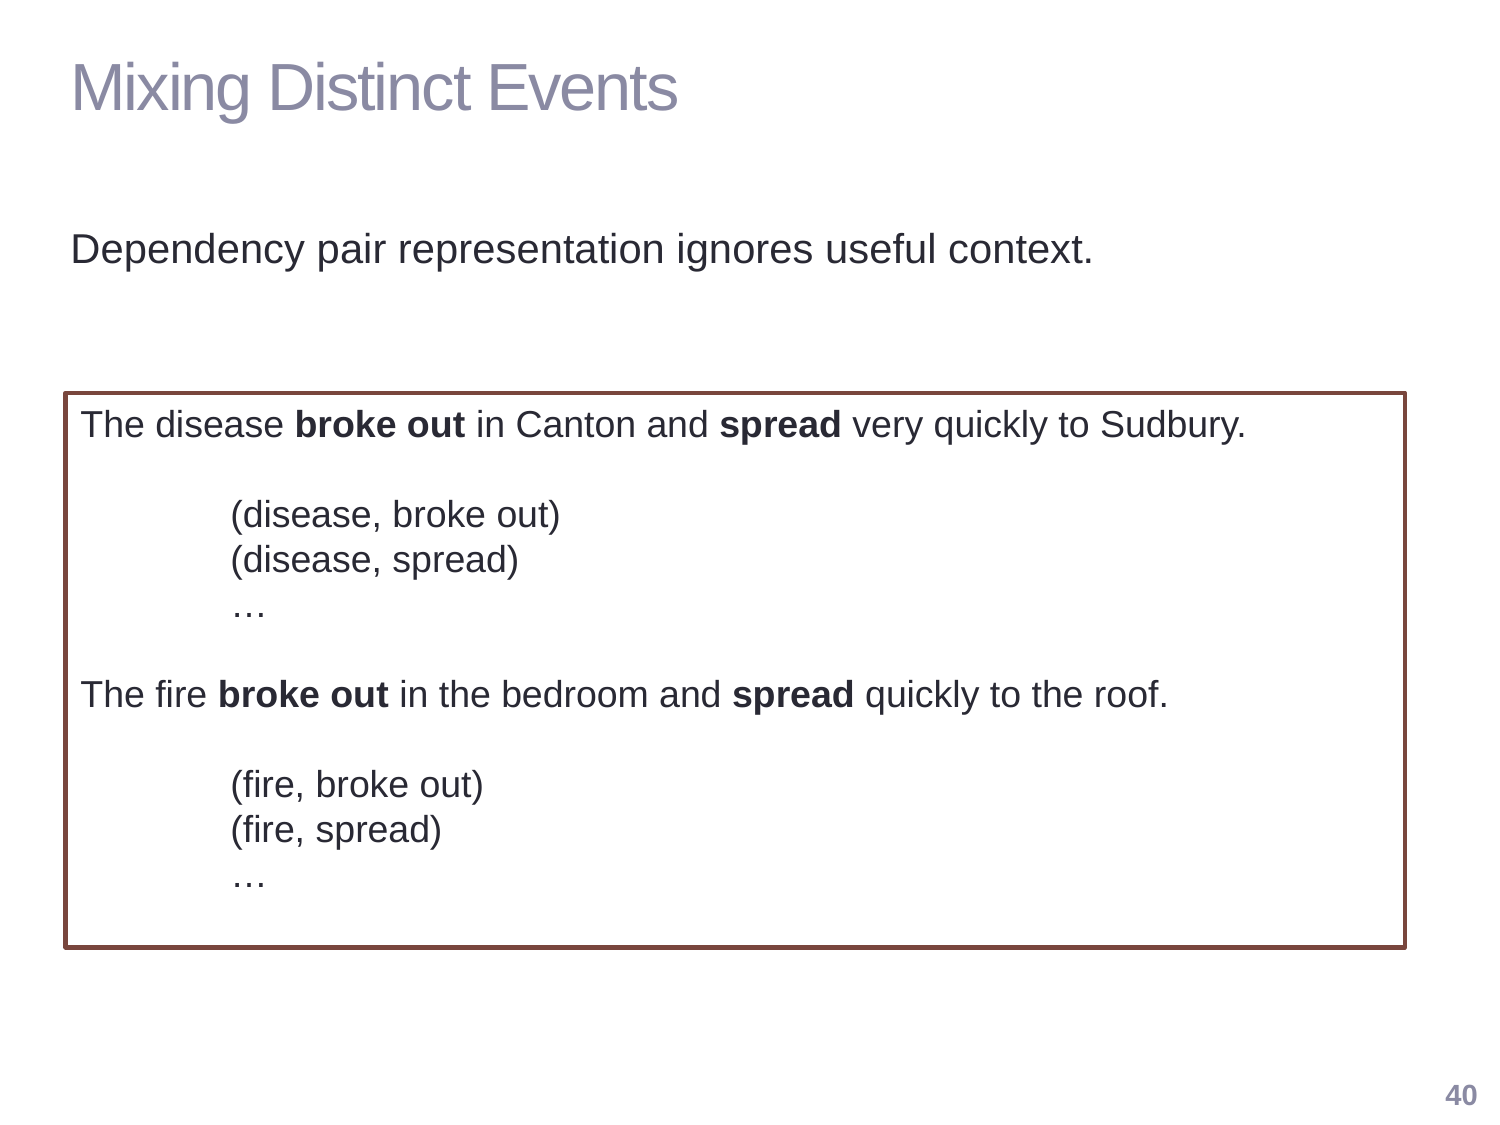

# Mixing Distinct Events
Dependency pair representation ignores useful context.
The disease broke out in Canton and spread very quickly to Sudbury.

	(disease, broke out)
	(disease, spread)
	…

The fire broke out in the bedroom and spread quickly to the roof.

	(fire, broke out)
	(fire, spread)
	…

40